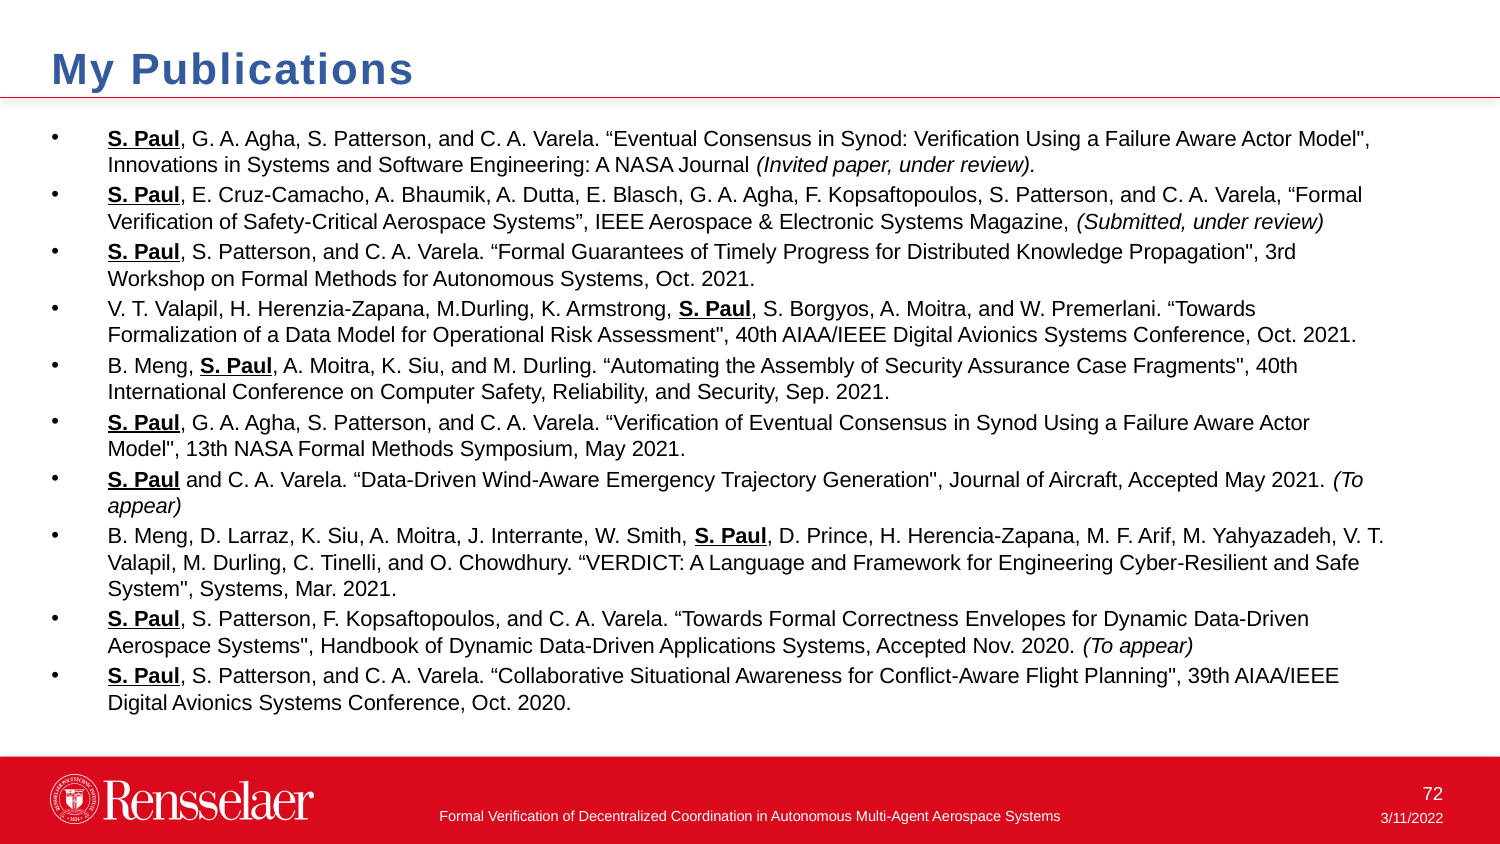

My Publications
S. Paul, G. A. Agha, S. Patterson, and C. A. Varela. “Eventual Consensus in Synod: Verification Using a Failure Aware Actor Model",  Innovations in Systems and Software Engineering: A NASA Journal (Invited paper, under review).
S. Paul, E. Cruz-Camacho, A. Bhaumik, A. Dutta, E. Blasch, G. A. Agha, F. Kopsaftopoulos, S. Patterson, and C. A. Varela, “Formal Verification of Safety-Critical Aerospace Systems”, IEEE Aerospace & Electronic Systems Magazine, (Submitted, under review)
S. Paul, S. Patterson, and C. A. Varela. “Formal Guarantees of Timely Progress for Distributed Knowledge Propagation", 3rd Workshop on Formal Methods for Autonomous Systems, Oct. 2021.
V. T. Valapil, H. Herenzia-Zapana, M.Durling, K. Armstrong, S. Paul, S. Borgyos, A. Moitra, and W. Premerlani. “Towards Formalization of a Data Model for Operational Risk Assessment", 40th AIAA/IEEE Digital Avionics Systems Conference, Oct. 2021.
B. Meng, S. Paul, A. Moitra, K. Siu, and M. Durling. “Automating the Assembly of Security Assurance Case Fragments", 40th International Conference on Computer Safety, Reliability, and Security, Sep. 2021.
S. Paul, G. A. Agha, S. Patterson, and C. A. Varela. “Verification of Eventual Consensus in Synod Using a Failure Aware Actor Model", 13th NASA Formal Methods Symposium, May 2021.
S. Paul and C. A. Varela. “Data-Driven Wind-Aware Emergency Trajectory Generation", Journal of Aircraft, Accepted May 2021. (To appear)
B. Meng, D. Larraz, K. Siu, A. Moitra, J. Interrante, W. Smith, S. Paul, D. Prince, H. Herencia-Zapana, M. F. Arif, M. Yahyazadeh, V. T. Valapil, M. Durling, C. Tinelli, and O. Chowdhury. “VERDICT: A Language and Framework for Engineering Cyber-Resilient and Safe System", Systems, Mar. 2021.
S. Paul, S. Patterson, F. Kopsaftopoulos, and C. A. Varela. “Towards Formal Correctness Envelopes for Dynamic Data-Driven Aerospace Systems", Handbook of Dynamic Data-Driven Applications Systems, Accepted Nov. 2020. (To appear)
S. Paul, S. Patterson, and C. A. Varela. “Collaborative Situational Awareness for Conflict-Aware Flight Planning", 39th AIAA/IEEE Digital Avionics Systems Conference, Oct. 2020.